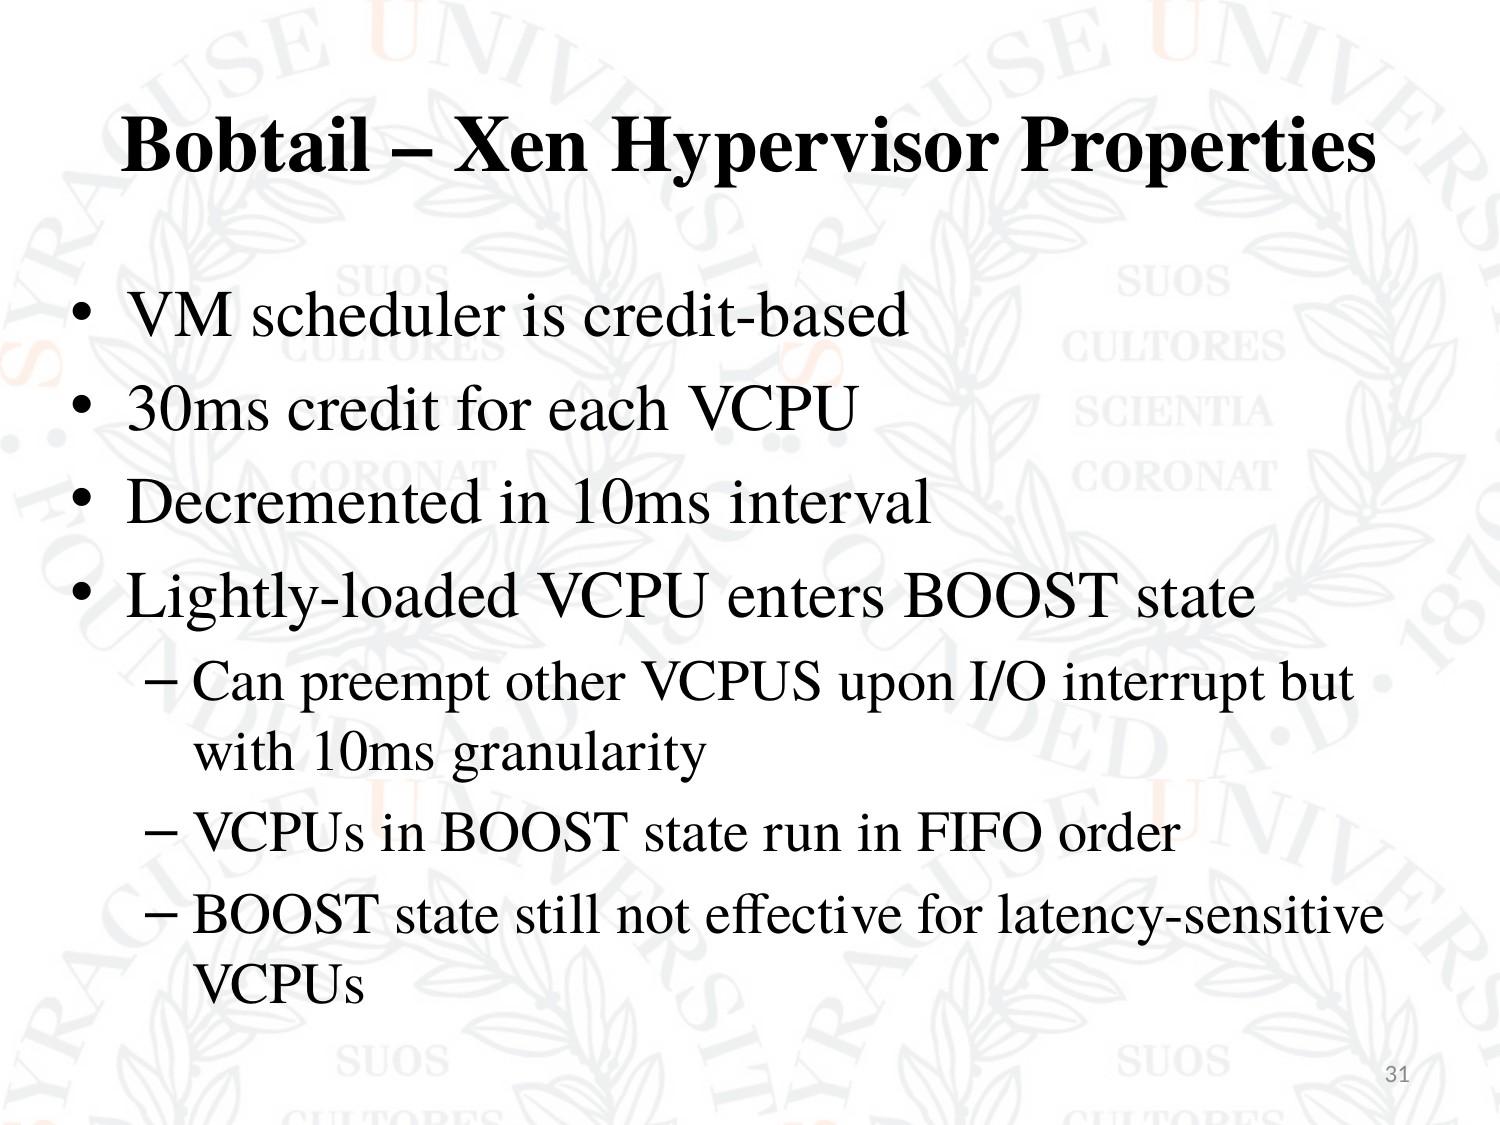

# Bobtail – Xen Hypervisor Properties
VM scheduler is credit-based
30ms credit for each VCPU
Decremented in 10ms interval
Lightly-loaded VCPU enters BOOST state
Can preempt other VCPUS upon I/O interrupt but with 10ms granularity
VCPUs in BOOST state run in FIFO order
BOOST state still not effective for latency-sensitive VCPUs
31